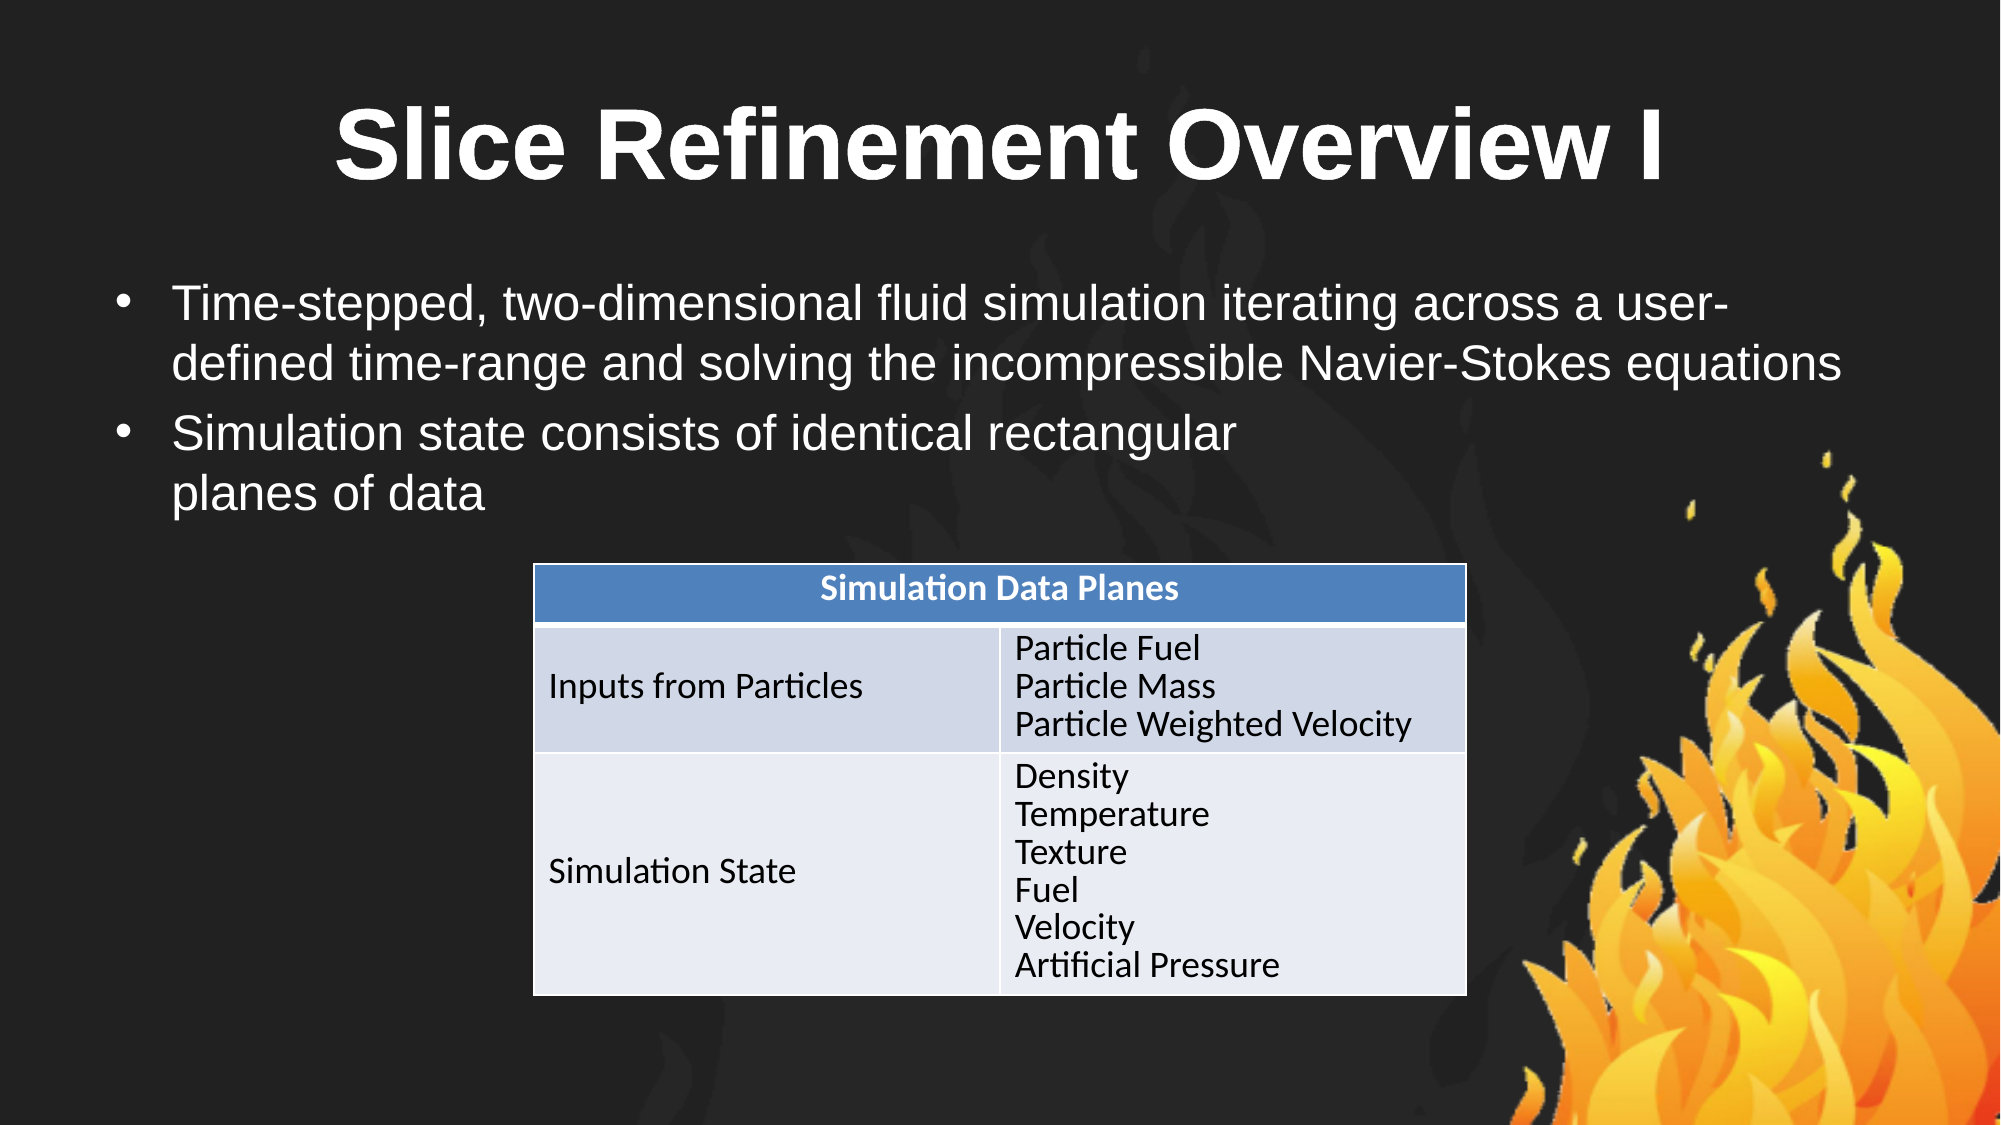

# Slice Refinement Overview I
Time-stepped, two-dimensional fluid simulation iterating across a user-defined time-range and solving the incompressible Navier-Stokes equations
Simulation state consists of identical rectangular
planes of data
| Simulation Data Planes |  |
| --- | --- |
| Inputs from Particles | Particle Fuel Particle Mass Particle Weighted Velocity |
| Simulation State | Density Temperature Texture Fuel Velocity Artificial Pressure |